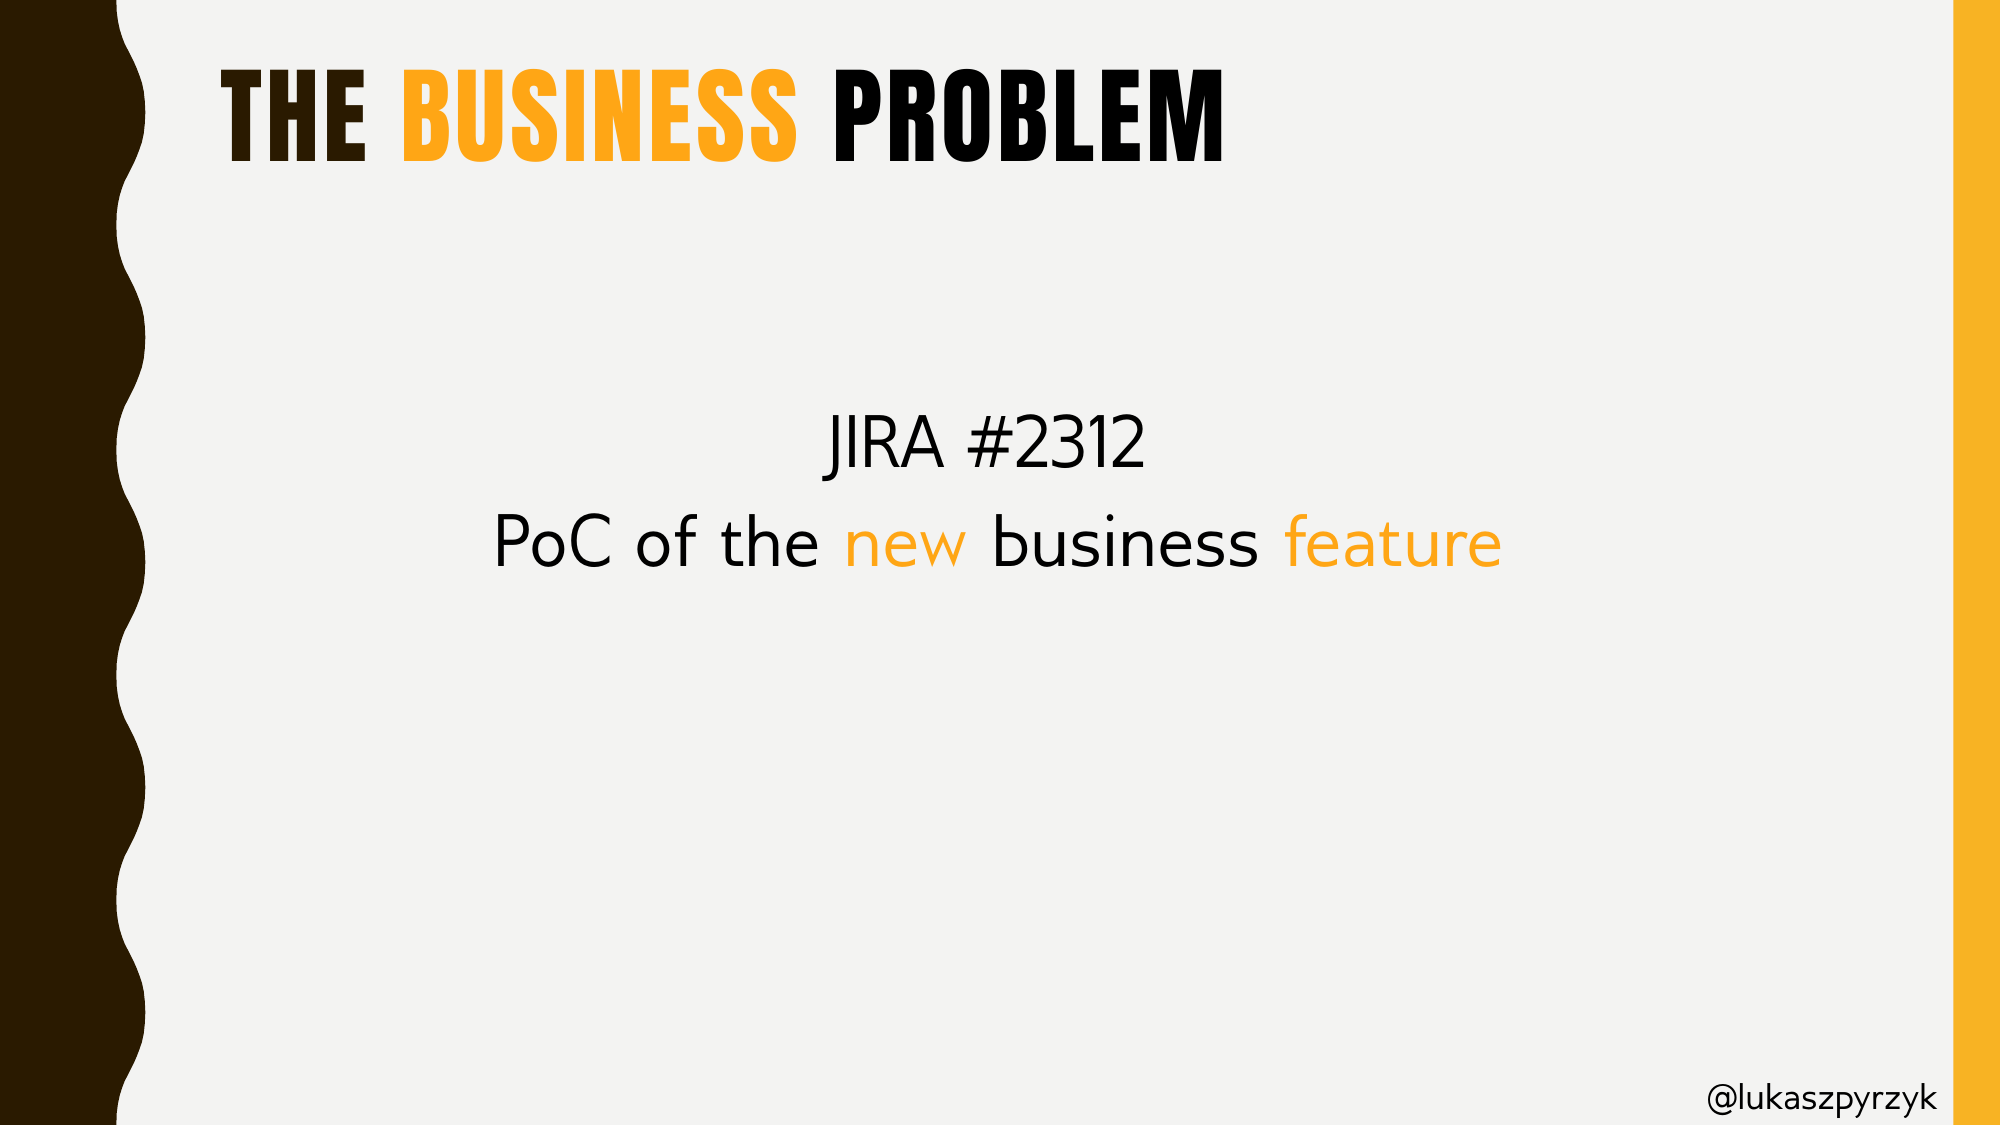

# The business problem
JIRA #2312
PoC of the new business feature
@lukaszpyrzyk